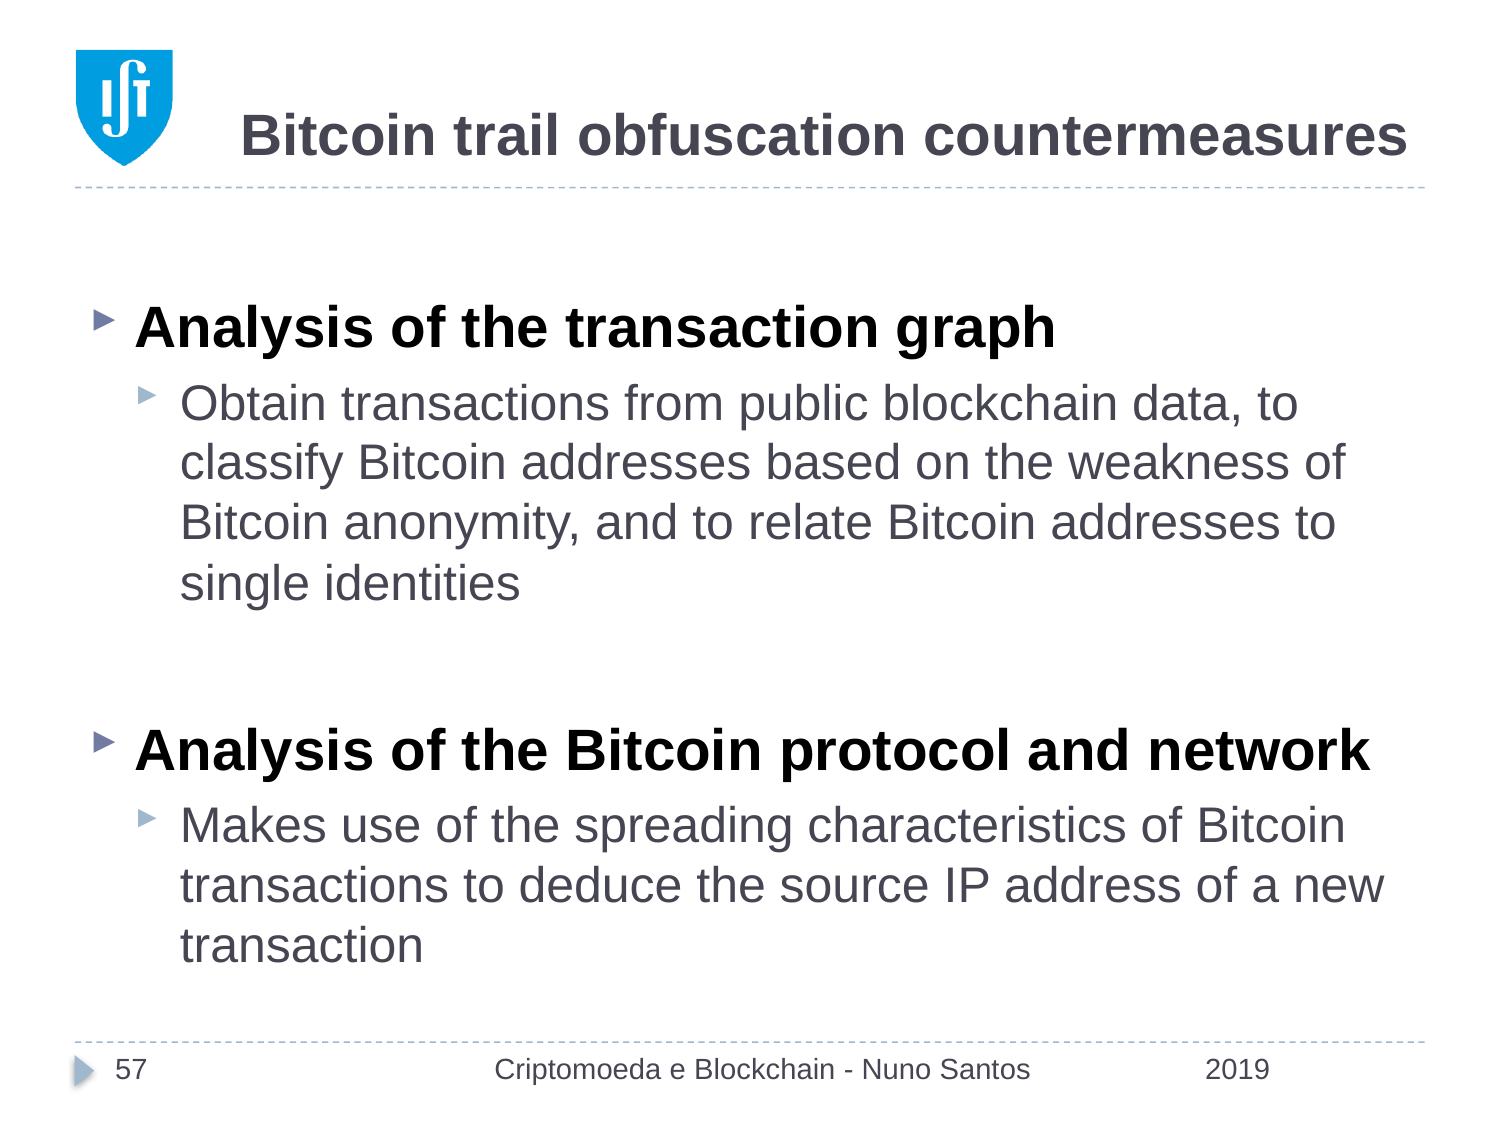

# Bitcoin trail obfuscation countermeasures

Analysis of the transaction graph
Obtain transactions from public blockchain data, to classify Bitcoin addresses based on the weakness of Bitcoin anonymity, and to relate Bitcoin addresses to single identities

Analysis of the Bitcoin protocol and network
Makes use of the spreading characteristics of Bitcoin transactions to deduce the source IP address of a new transaction
57
Criptomoeda e Blockchain - Nuno Santos
2019